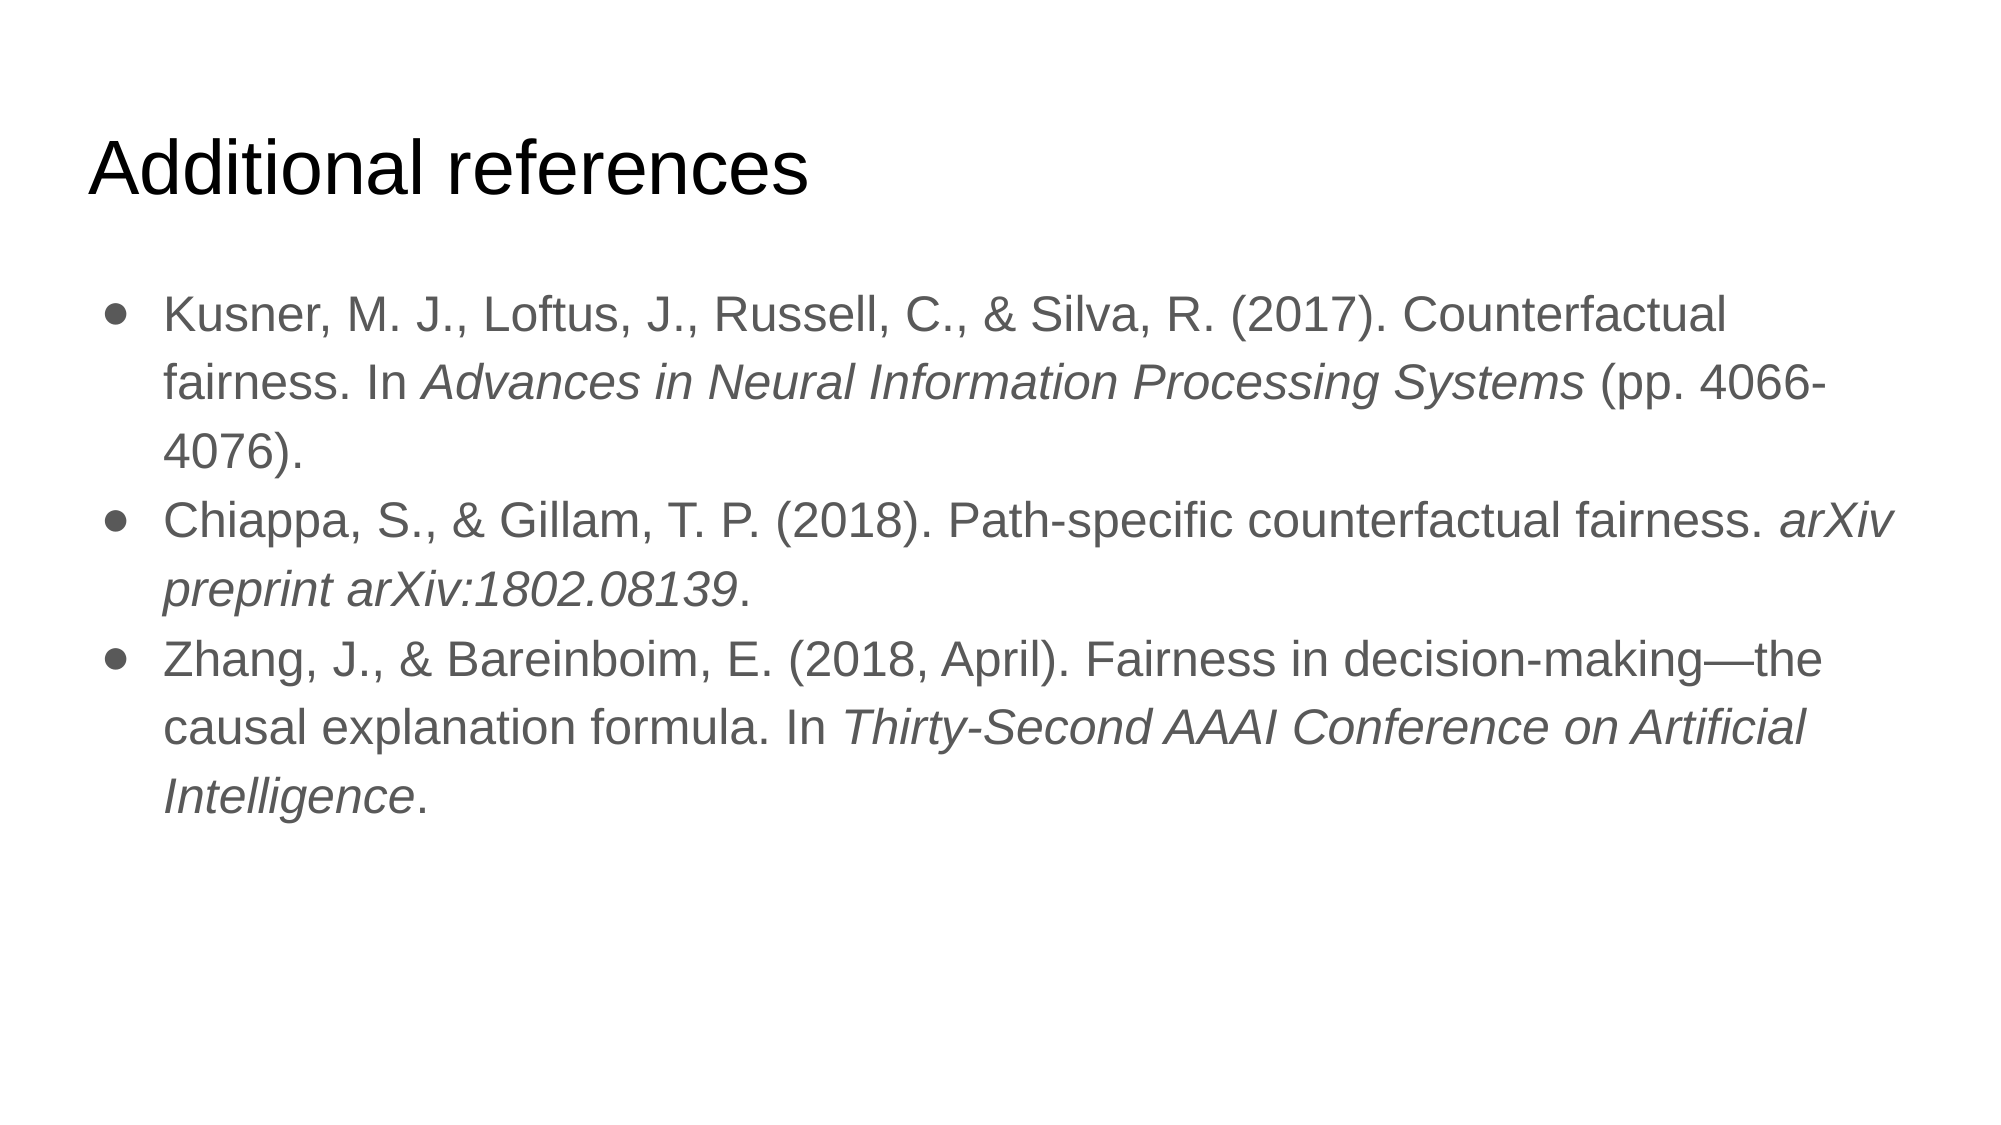

# Additional references
Kusner, M. J., Loftus, J., Russell, C., & Silva, R. (2017). Counterfactual fairness. In Advances in Neural Information Processing Systems (pp. 4066-4076).
Chiappa, S., & Gillam, T. P. (2018). Path-specific counterfactual fairness. arXiv preprint arXiv:1802.08139.
Zhang, J., & Bareinboim, E. (2018, April). Fairness in decision-making—the causal explanation formula. In Thirty-Second AAAI Conference on Artificial Intelligence.